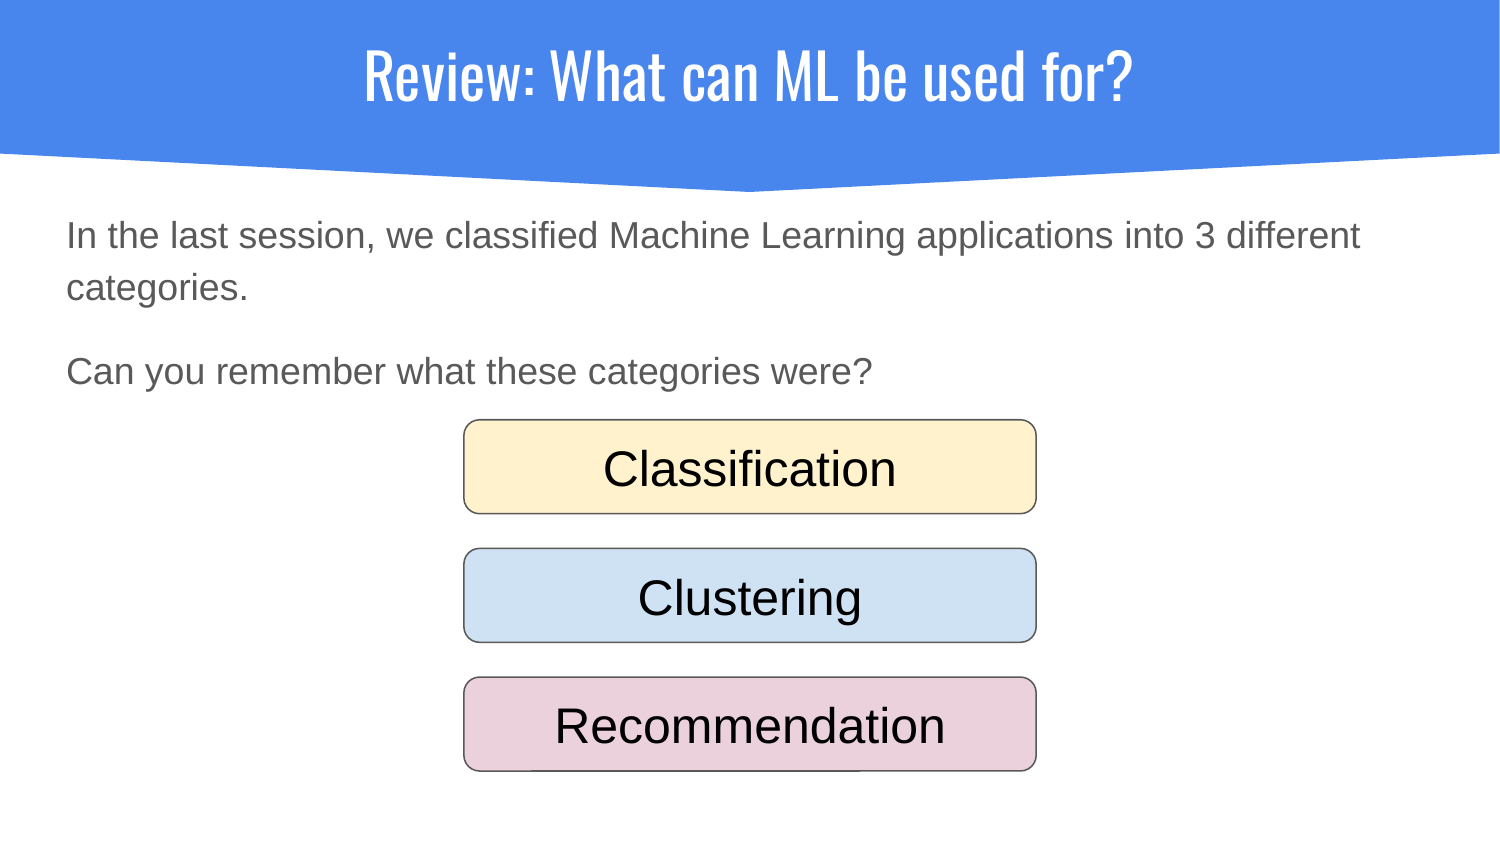

Review: What can ML be used for?
# Review: What can Machine Learning be used for?

In the last session, we classified Machine Learning applications into 3 different categories.
Can you remember what these categories were?

Classification
Clustering
Recommendation